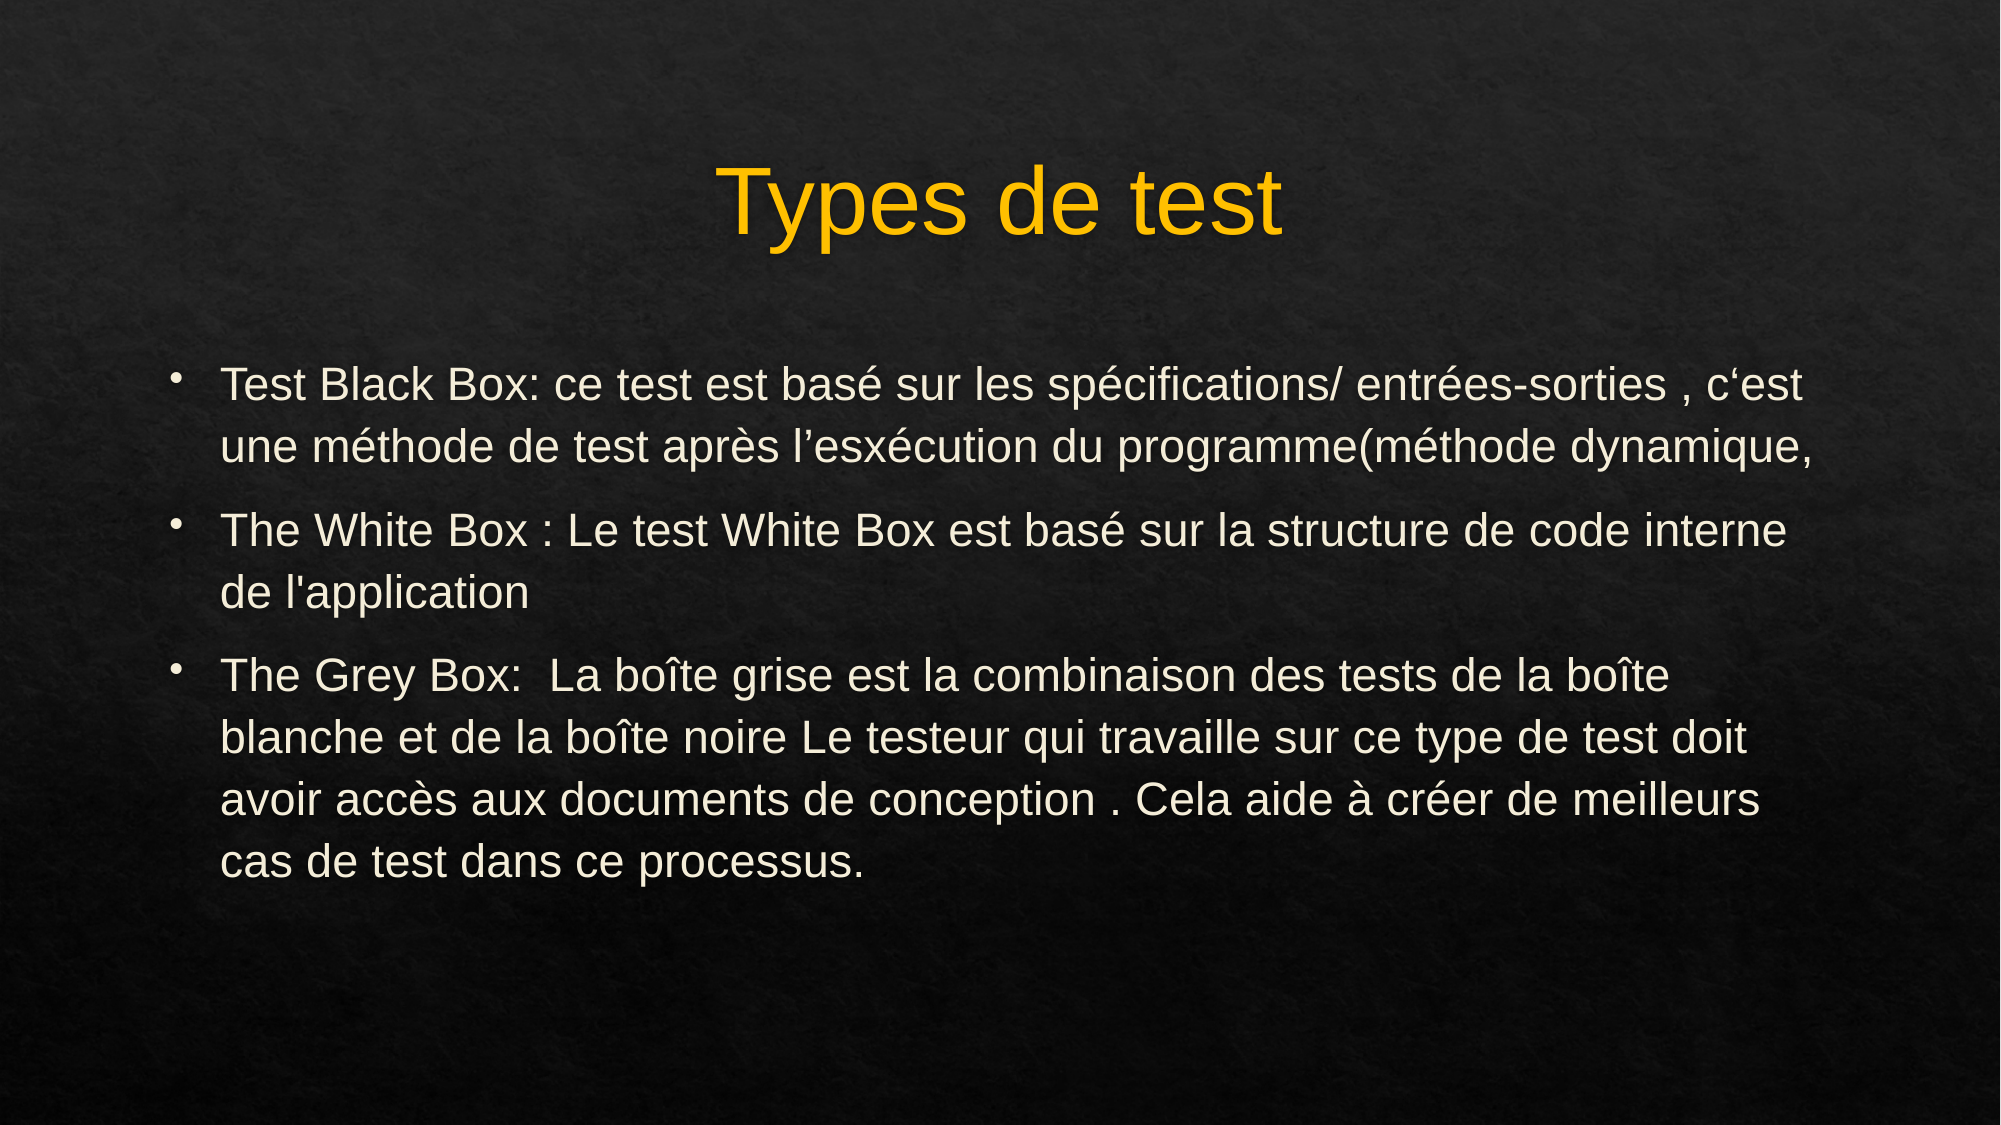

# Types de test
Test Black Box: ce test est basé sur les spécifications/ entrées-sorties , c‘est une méthode de test après l’esxécution du programme(méthode dynamique,
The White Box : Le test White Box est basé sur la structure de code interne de l'application
The Grey Box:  La boîte grise est la combinaison des tests de la boîte blanche et de la boîte noire Le testeur qui travaille sur ce type de test doit avoir accès aux documents de conception . Cela aide à créer de meilleurs cas de test dans ce processus.